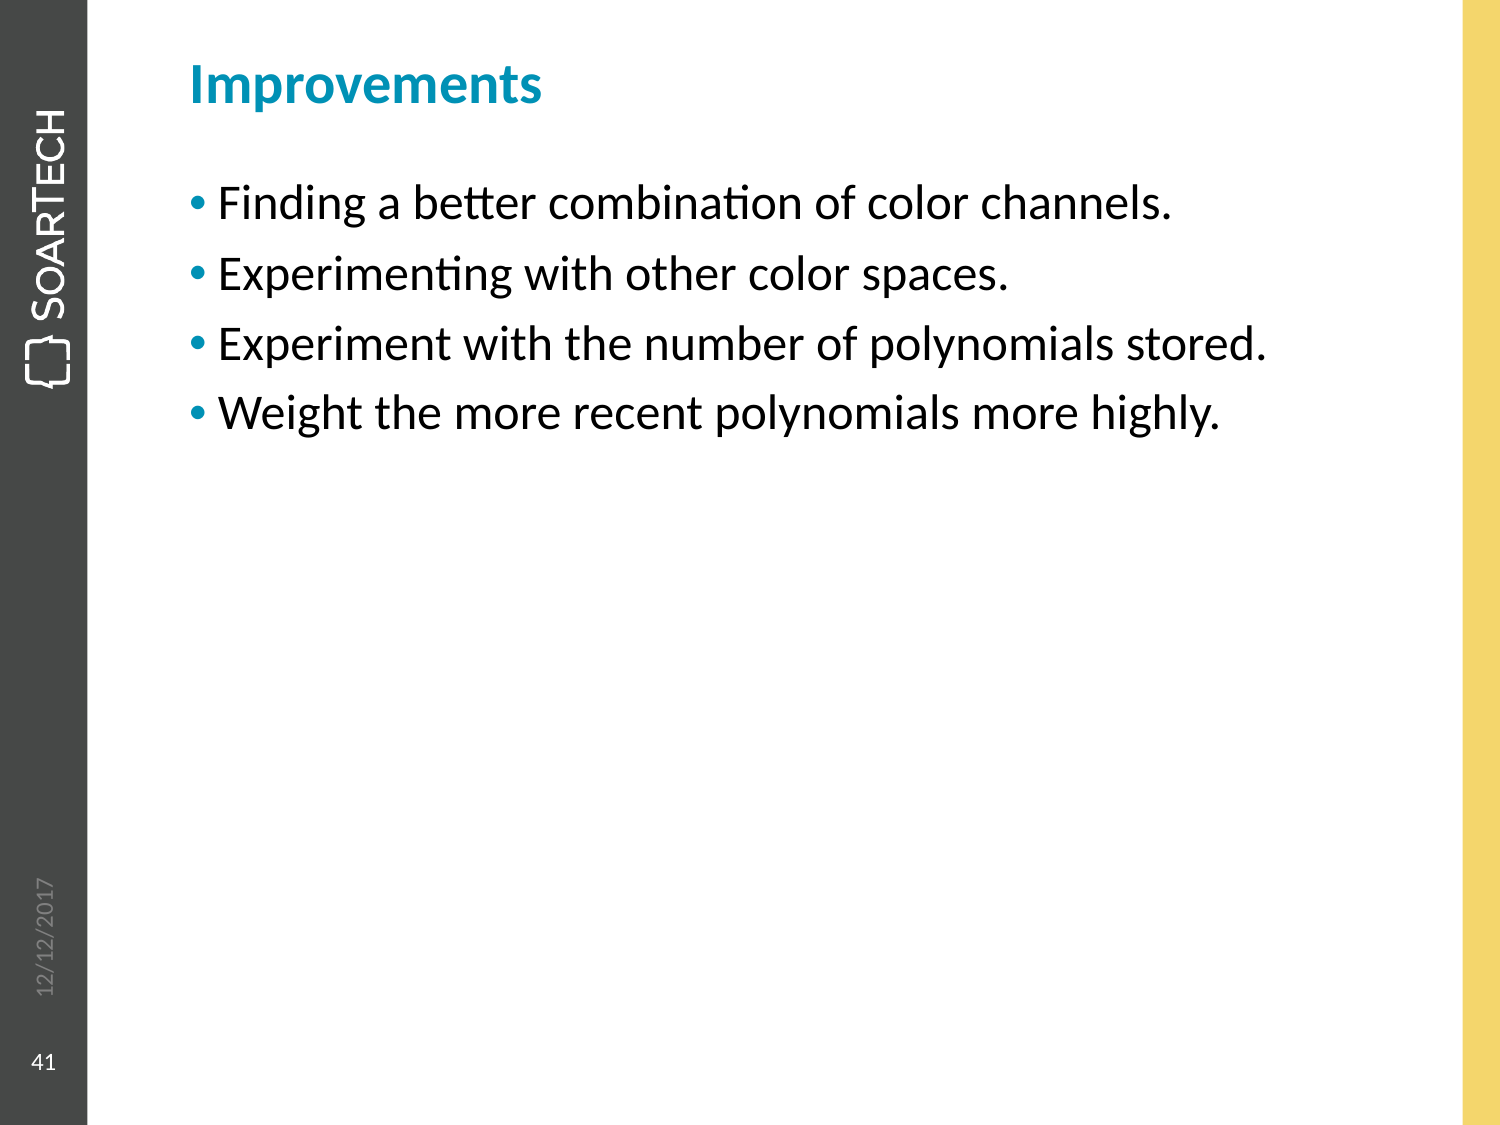

# Improvements
Finding a better combination of color channels.
Experimenting with other color spaces.
Experiment with the number of polynomials stored.
Weight the more recent polynomials more highly.

12/12/2017
41